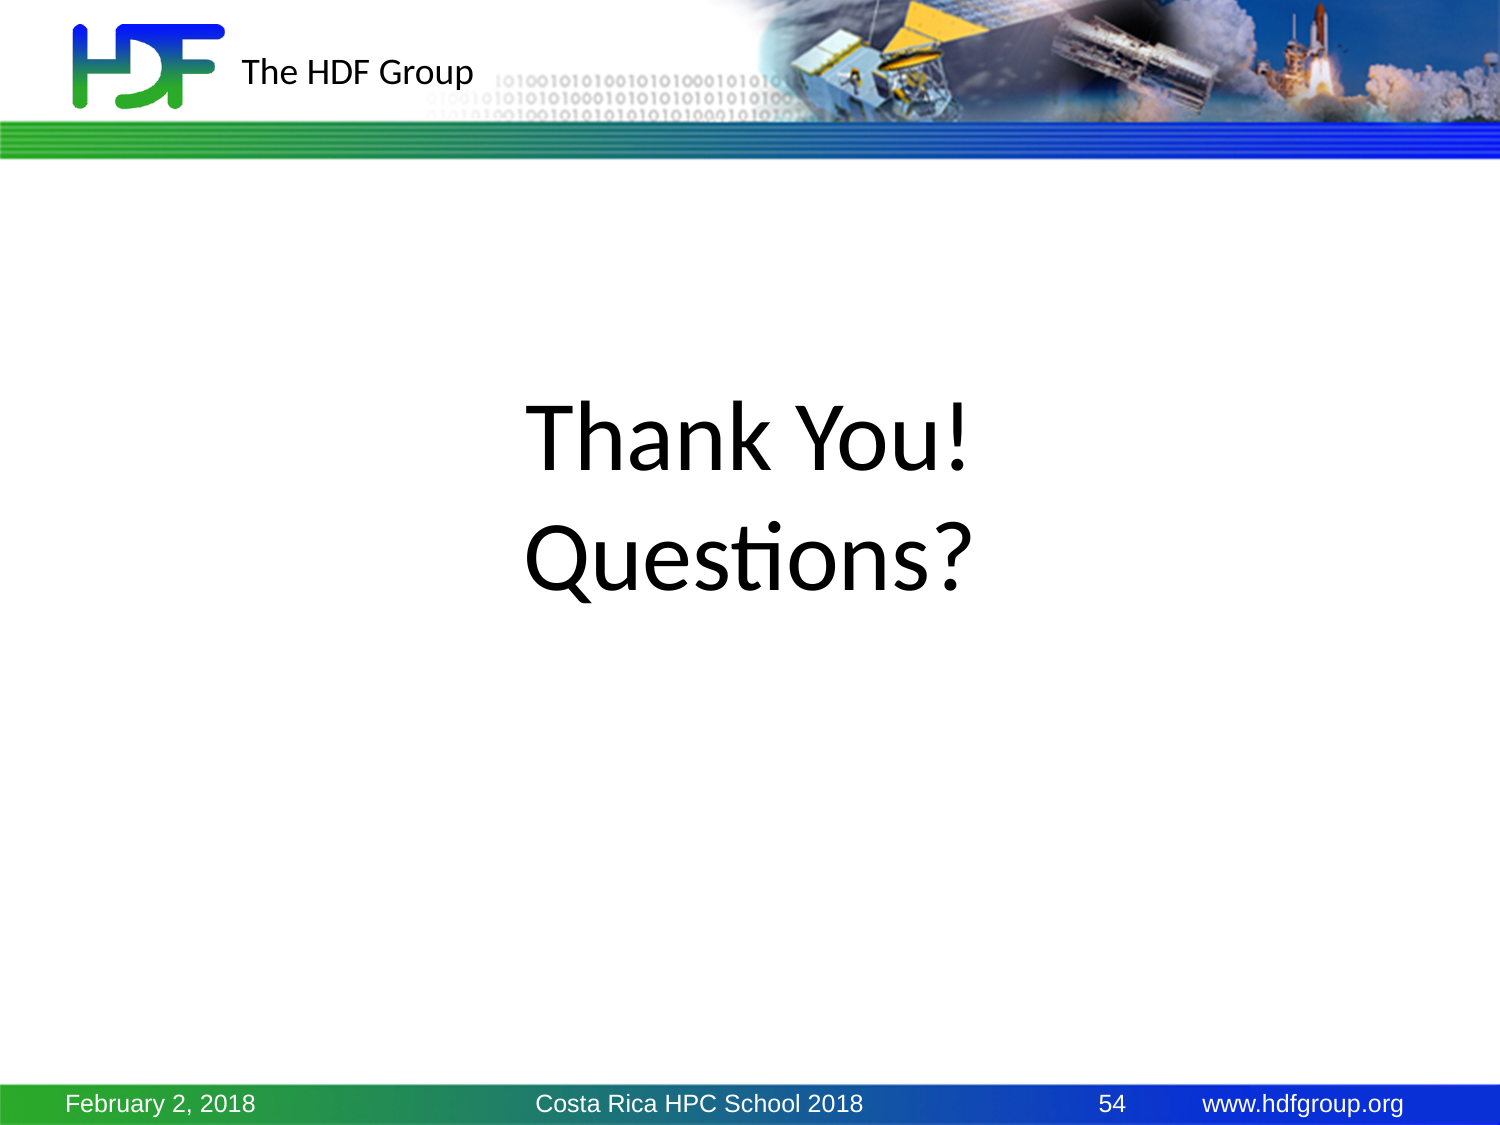

# Thank You! Questions?
February 2, 2018
Costa Rica HPC School 2018
54